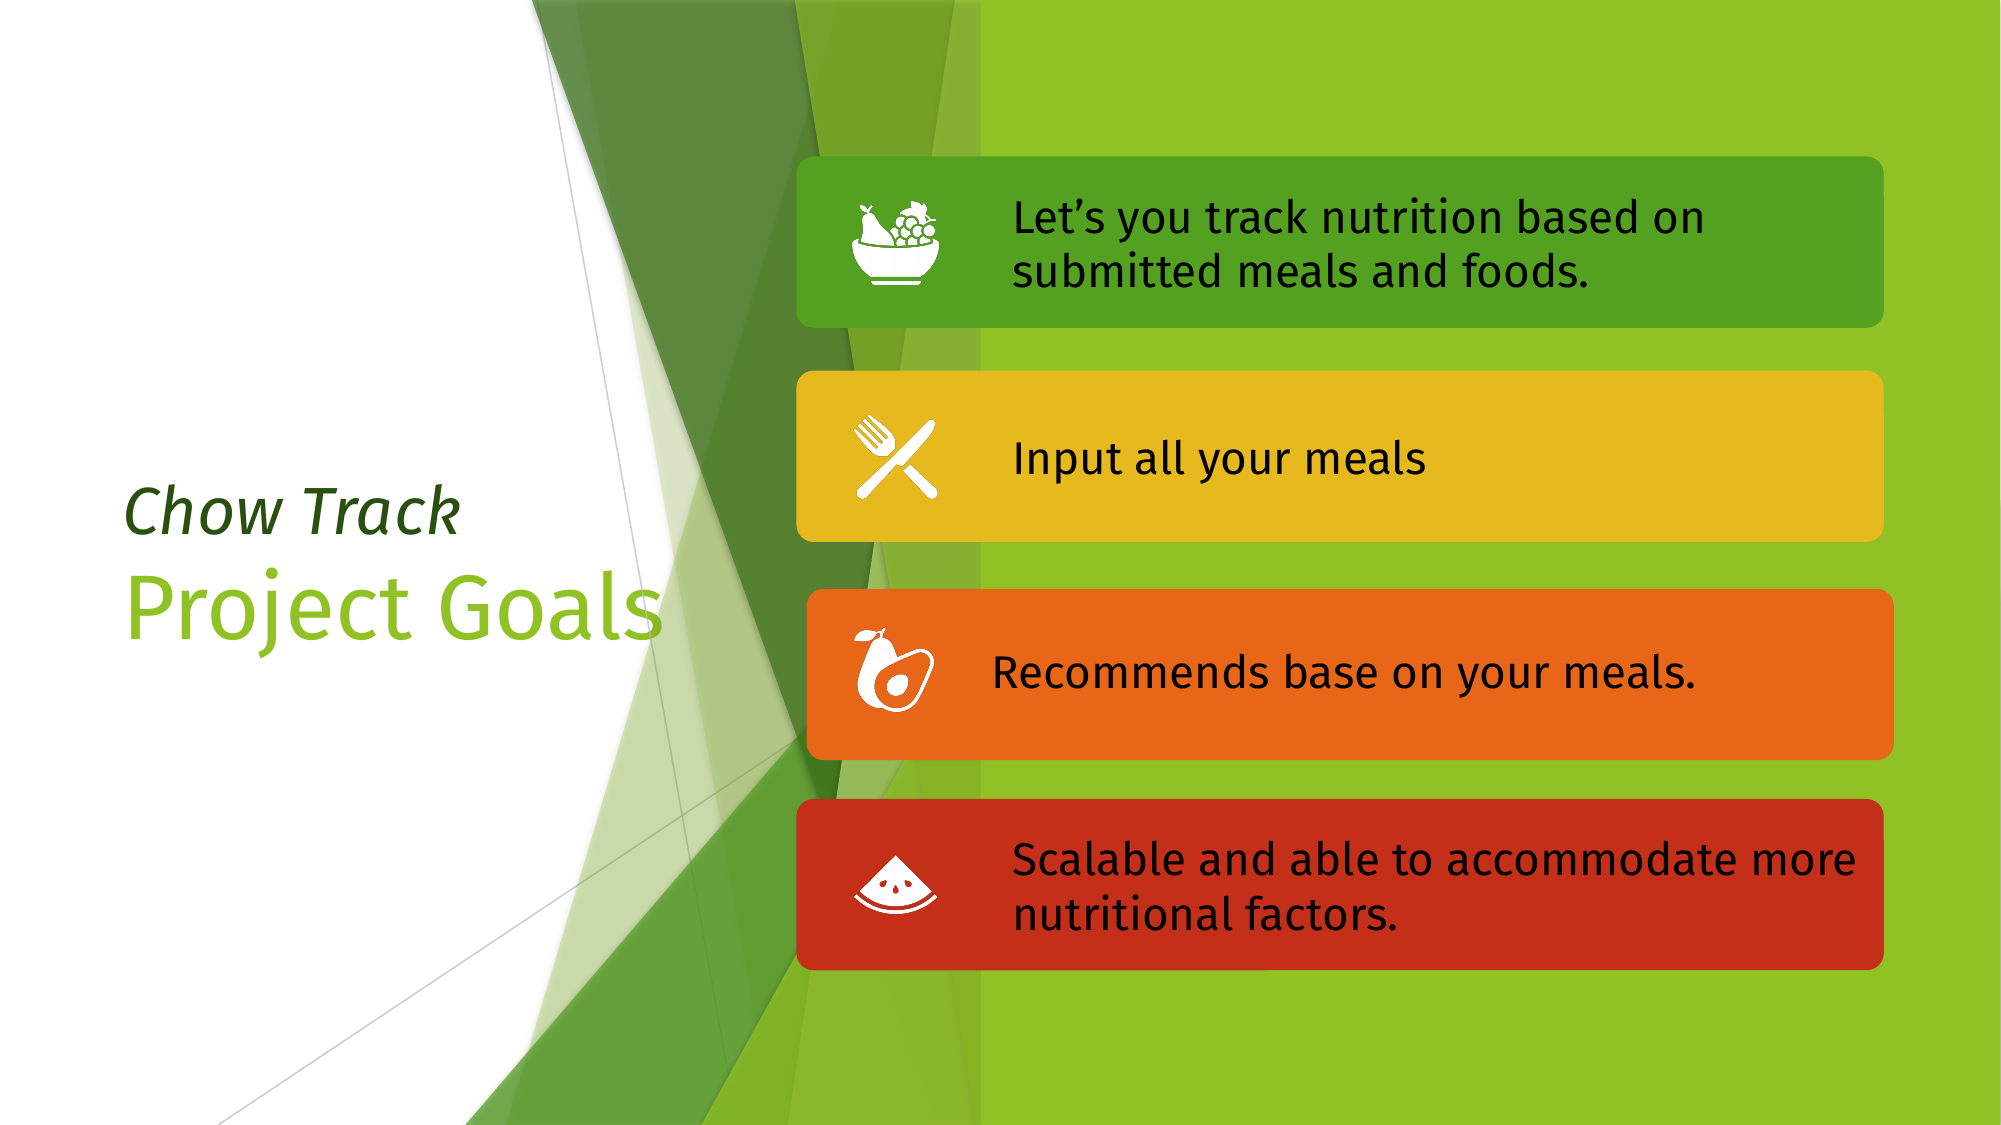

Let’s you track nutrition based on submitted meals and foods.
Input all your meals
Recommends base on your meals.
Scalable and able to accommodate more nutritional factors.
# Chow Track Project Goals